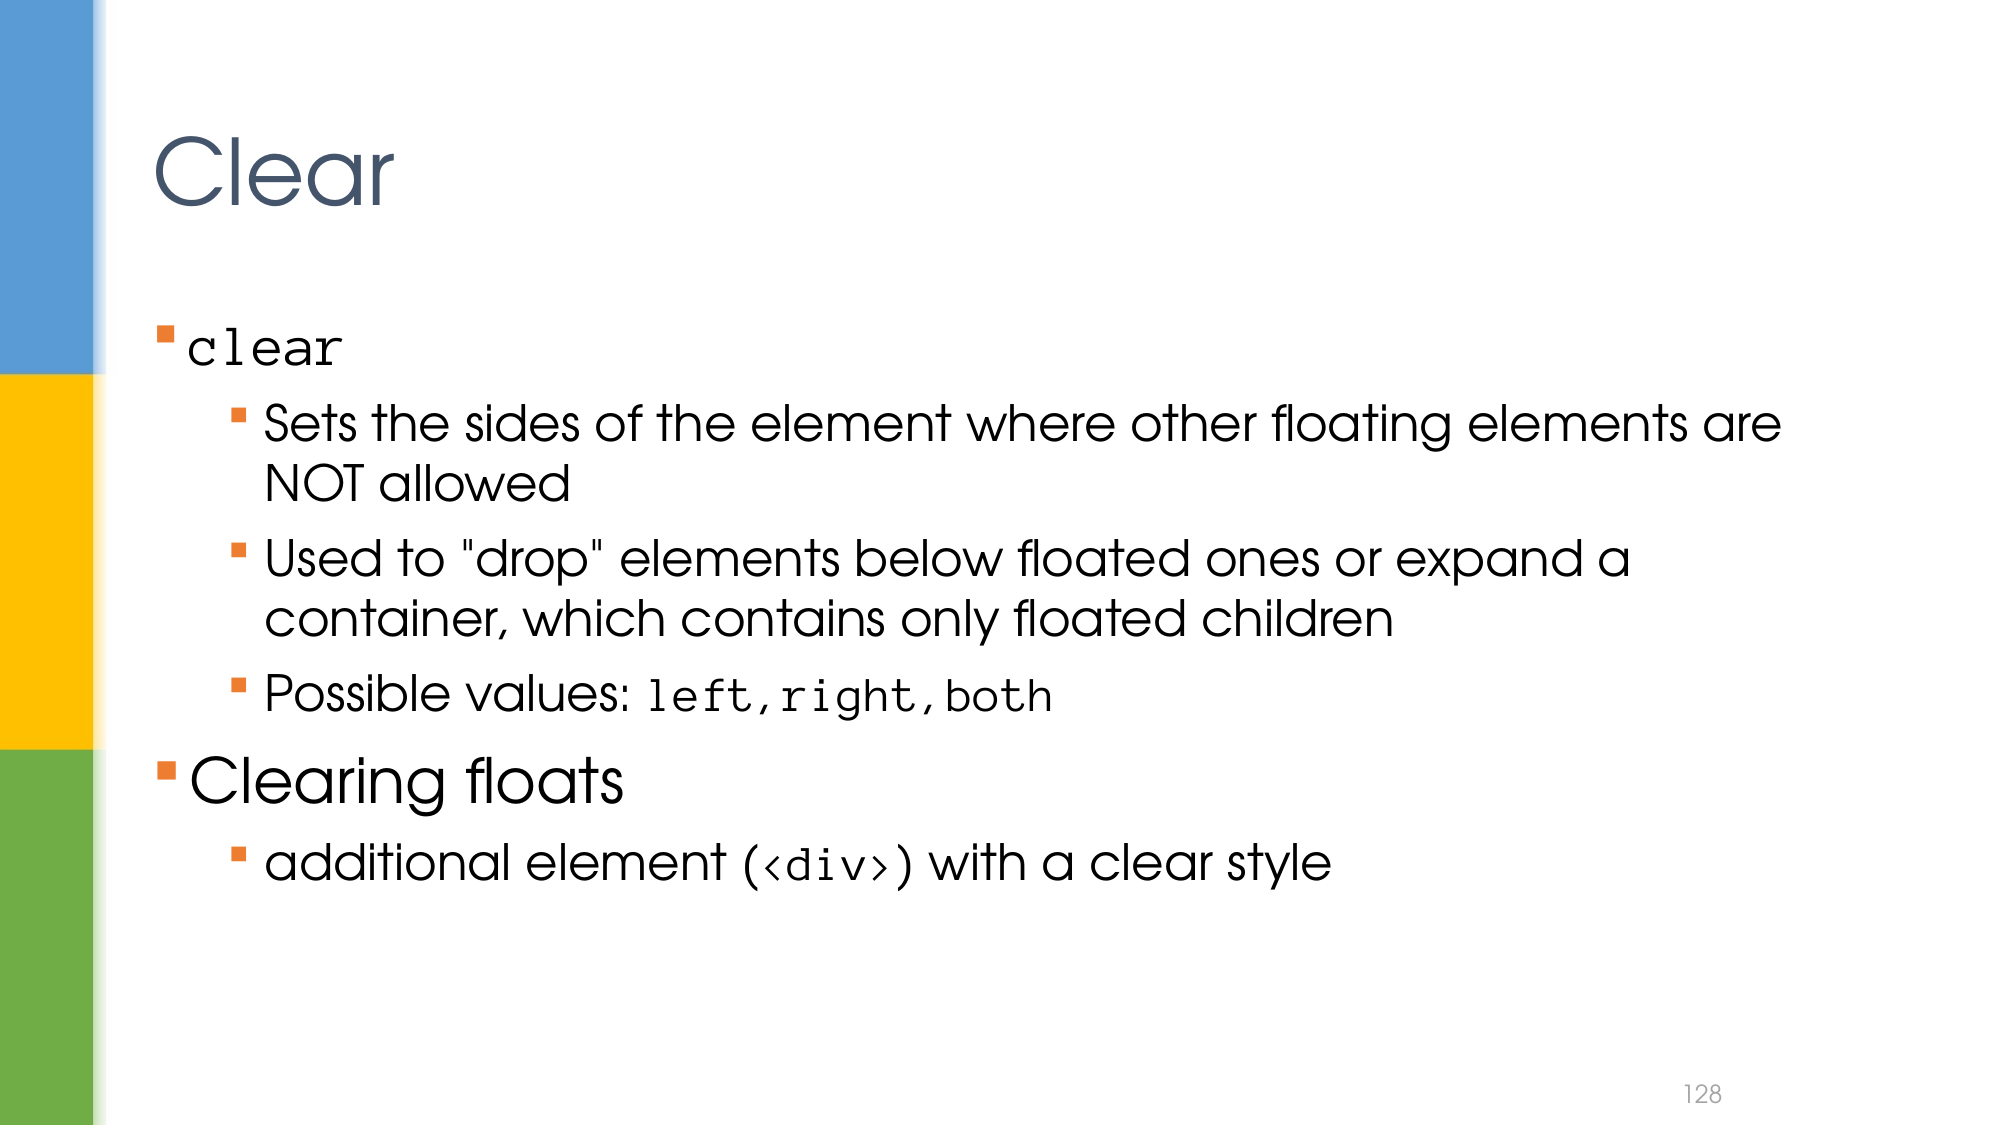

# Clear
clear
Sets the sides of the element where other floating elements are NOT allowed
Used to "drop" elements below floated ones or expand a container, which contains only floated children
Possible values: left, right, both
Clearing floats
additional element (<div>) with a clear style
128